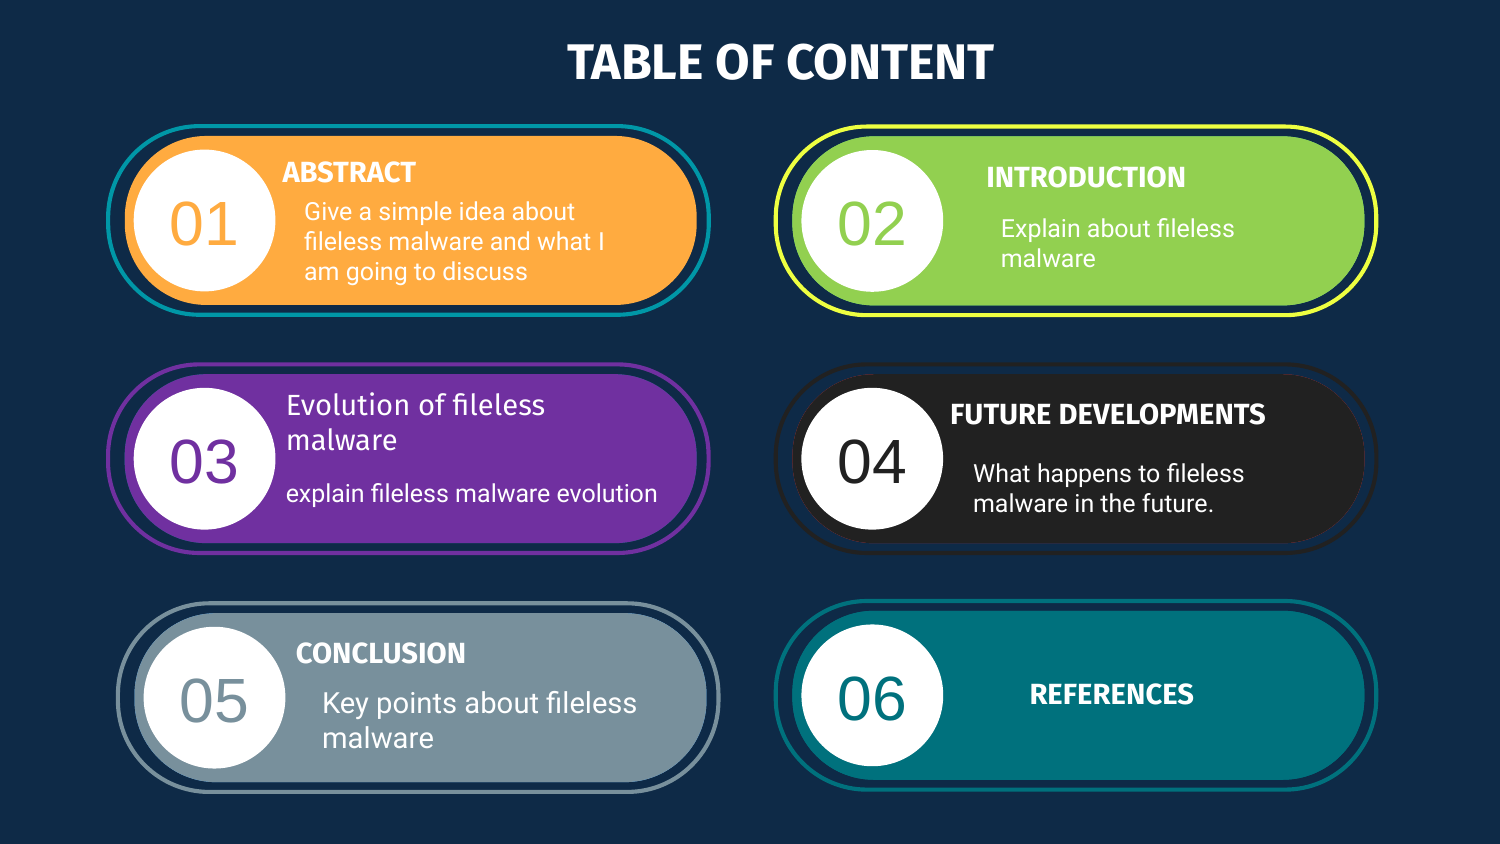

# TABLE OF CONTENT

01

02
ABSTRACT
INTRODUCTION
Give a simple idea about fileless malware and what I am going to discuss
Explain about fileless malware

03

04
Evolution of fileless malware
FUTURE DEVELOPMENTS
What happens to fileless malware in the future.
explain fileless malware evolution

06

05
CONCLUSION

REFERENCES
Key points about fileless malware